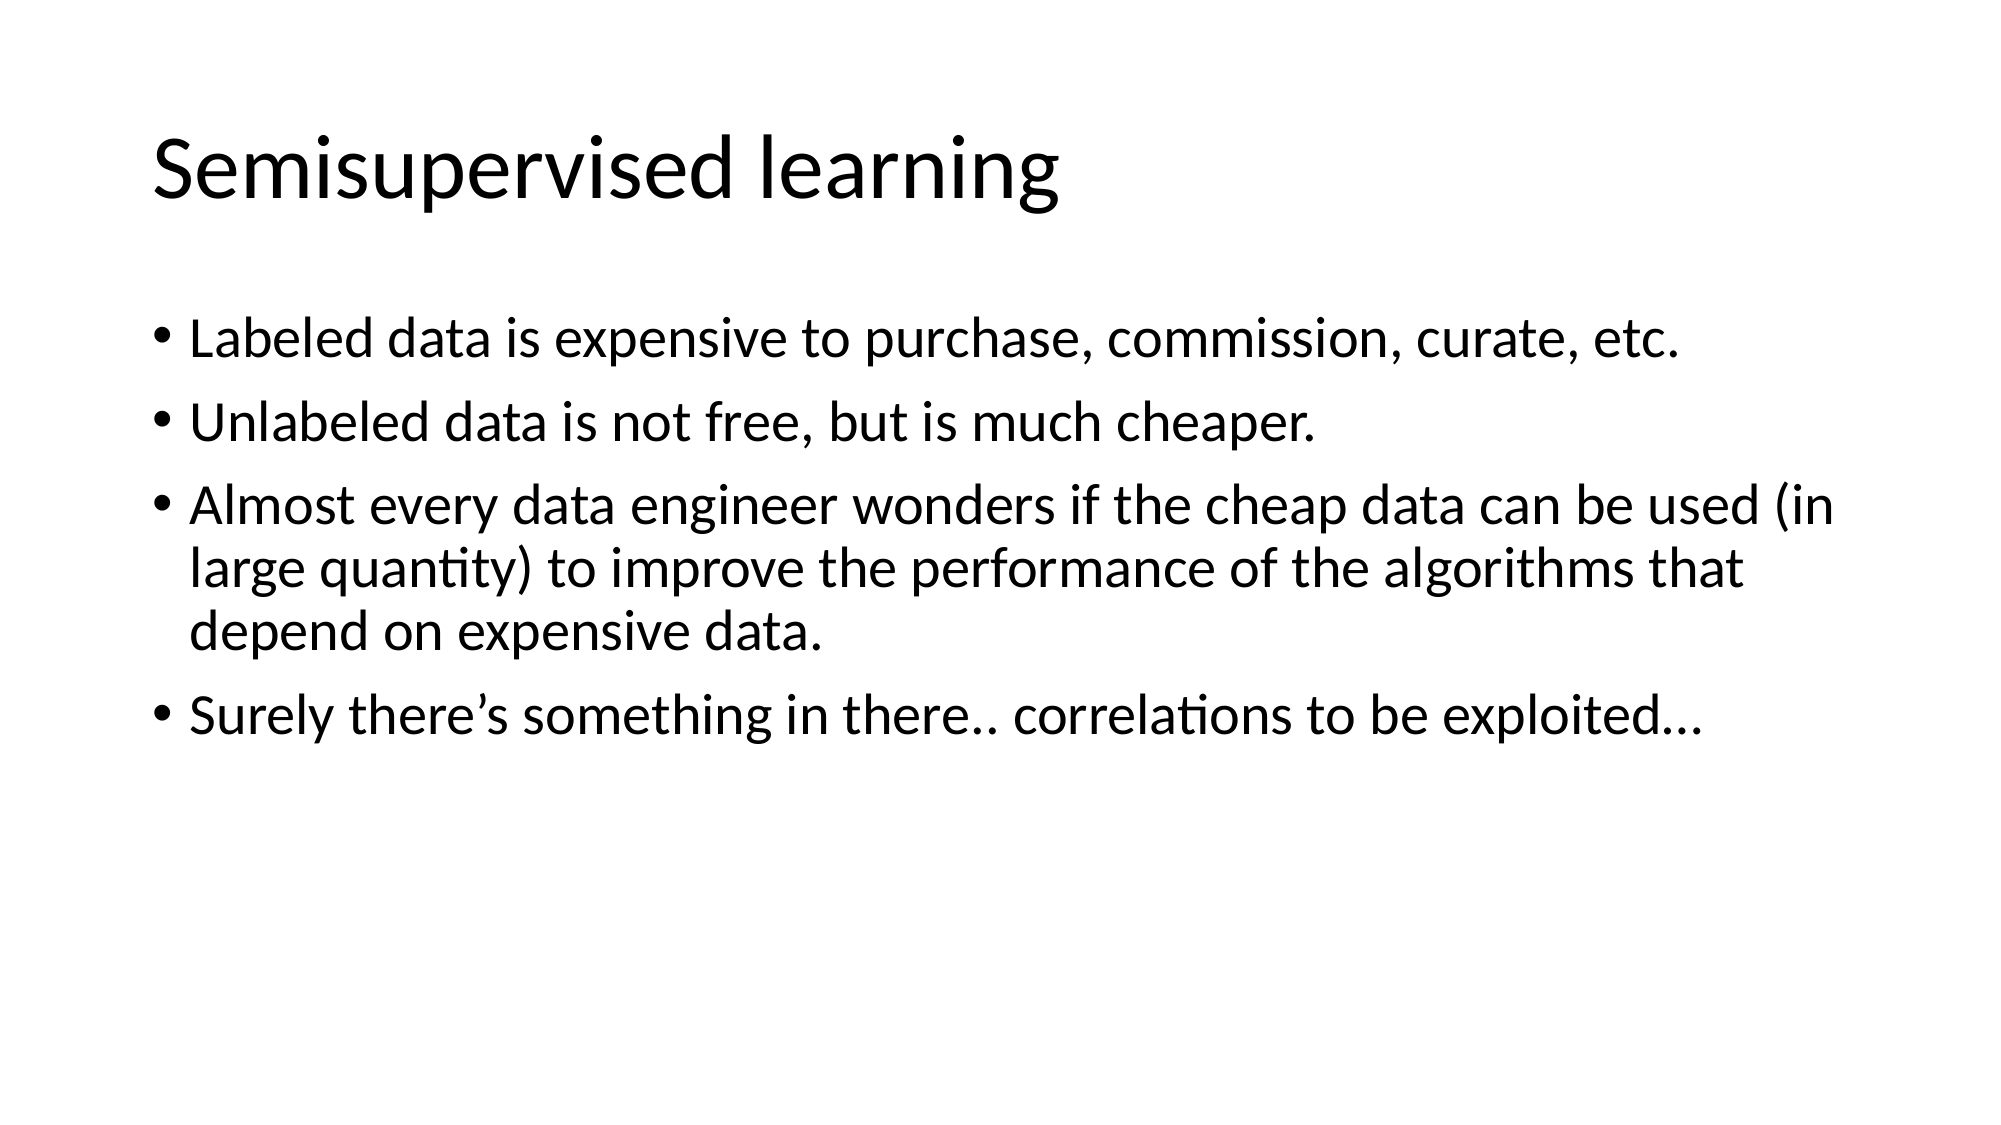

# Semisupervised learning
Labeled data is expensive to purchase, commission, curate, etc.
Unlabeled data is not free, but is much cheaper.
Almost every data engineer wonders if the cheap data can be used (in large quantity) to improve the performance of the algorithms that depend on expensive data.
Surely there’s something in there.. correlations to be exploited…